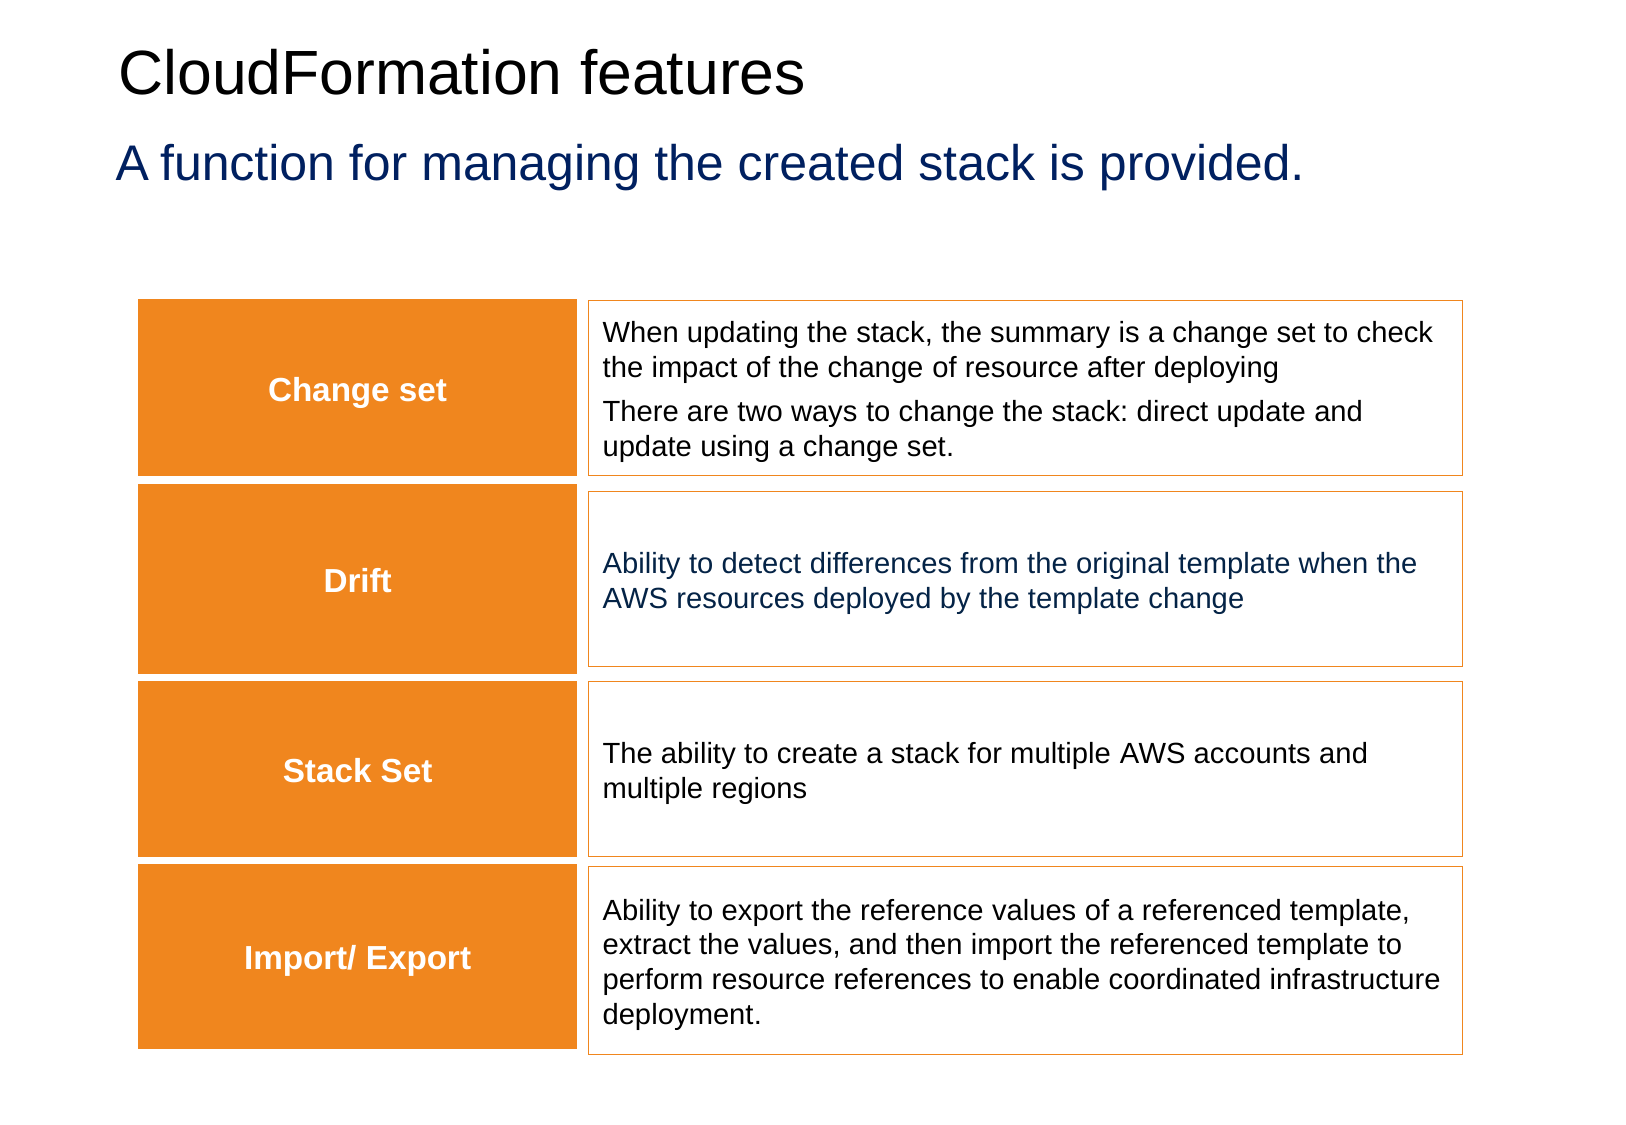

CloudFormation features
A function for managing the created stack is provided.
Change set
When updating the stack, the summary is a change set to check the impact of the change of resource after deploying
There are two ways to change the stack: direct update and update using a change set.
Drift
Ability to detect differences from the original template when the AWS resources deployed by the template change
Stack Set
The ability to create a stack for multiple AWS accounts and multiple regions
Import/ Export
Ability to export the reference values of a referenced template, extract the values, and then import the referenced template to perform resource references to enable coordinated infrastructure deployment.